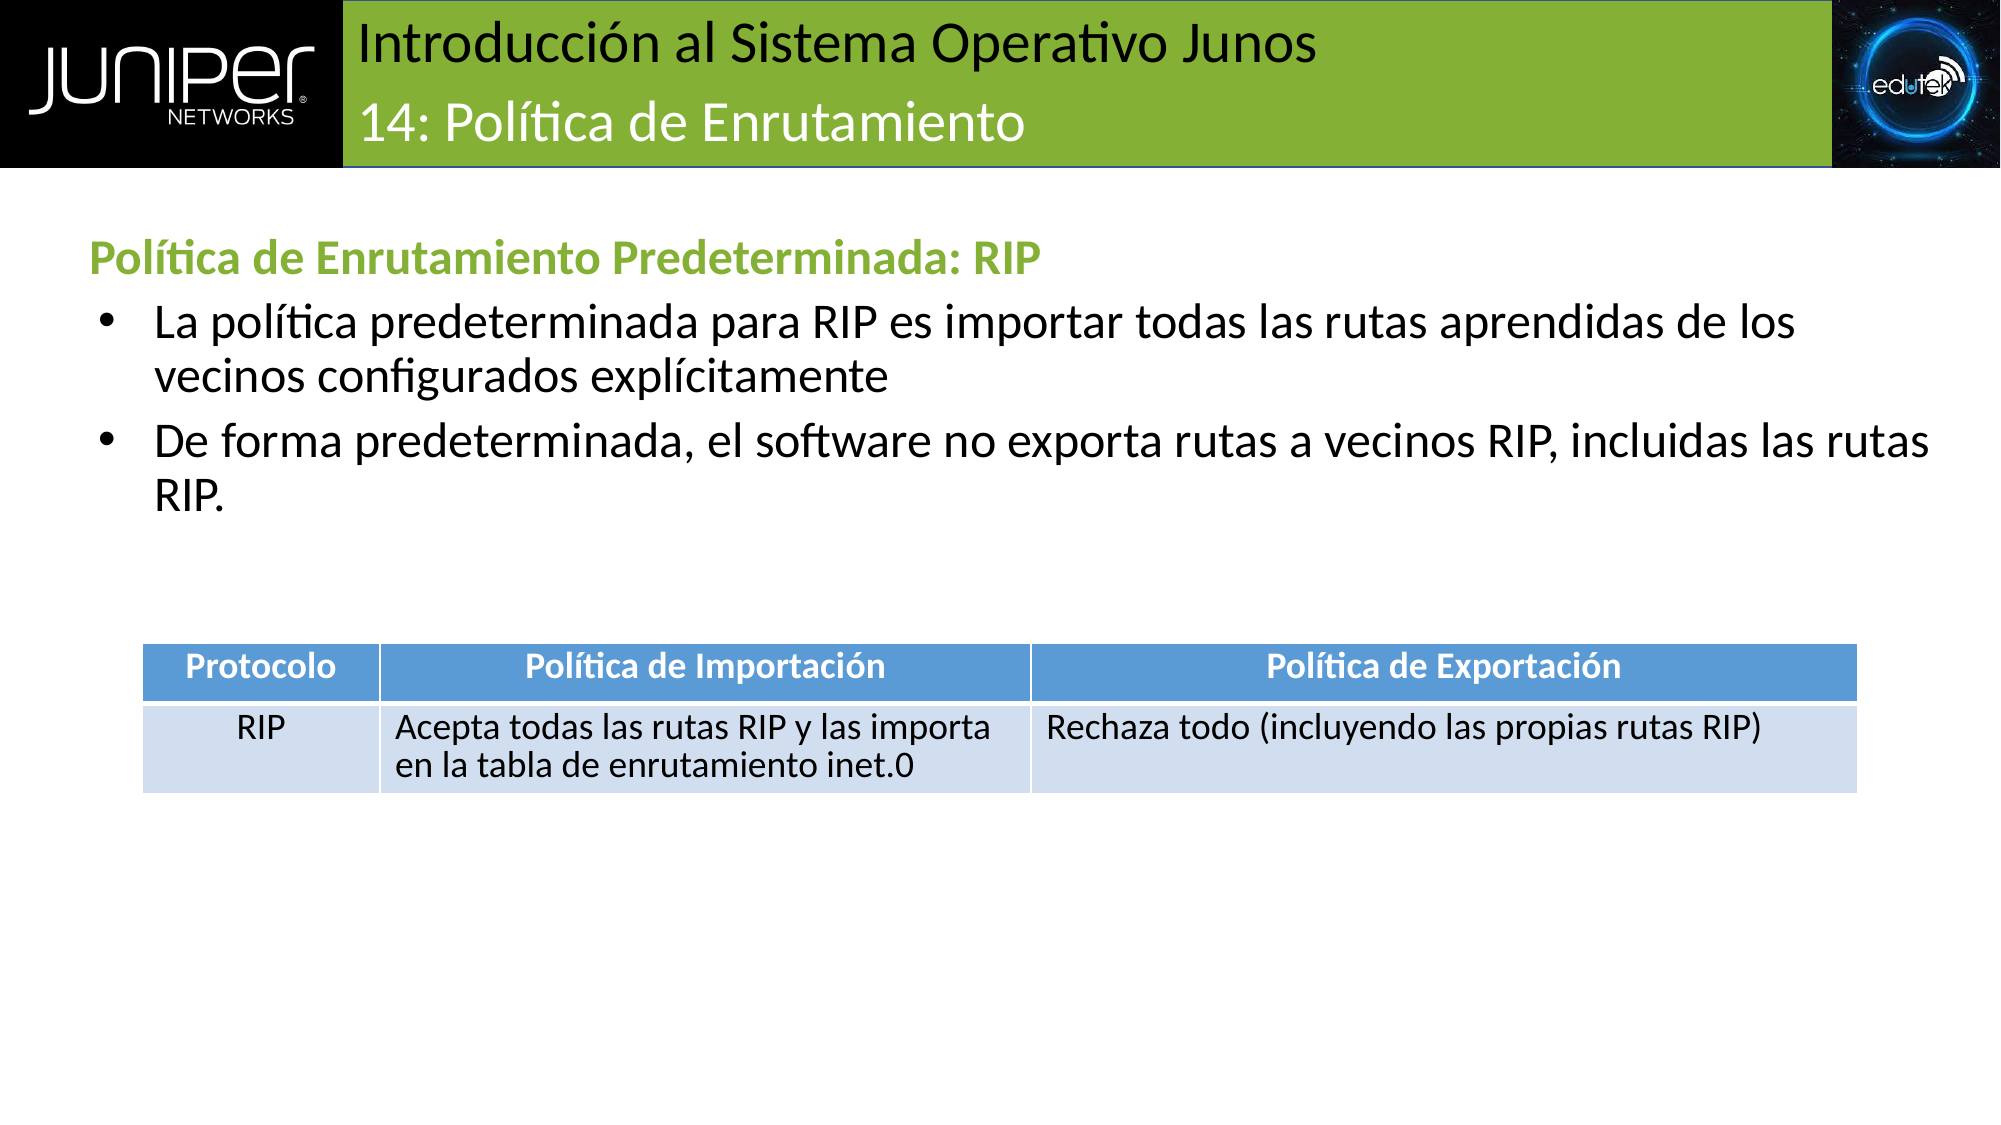

# Introducción al Sistema Operativo Junos
14: Política de Enrutamiento
Política de Enrutamiento Predeterminada: RIP
La política predeterminada para RIP es importar todas las rutas aprendidas de los vecinos configurados explícitamente
De forma predeterminada, el software no exporta rutas a vecinos RIP, incluidas las rutas RIP.

| Protocolo | Política de Importación | Política de Exportación |
| --- | --- | --- |
| RIP | Acepta todas las rutas RIP y las importa en la tabla de enrutamiento inet.0 | Rechaza todo (incluyendo las propias rutas RIP) |